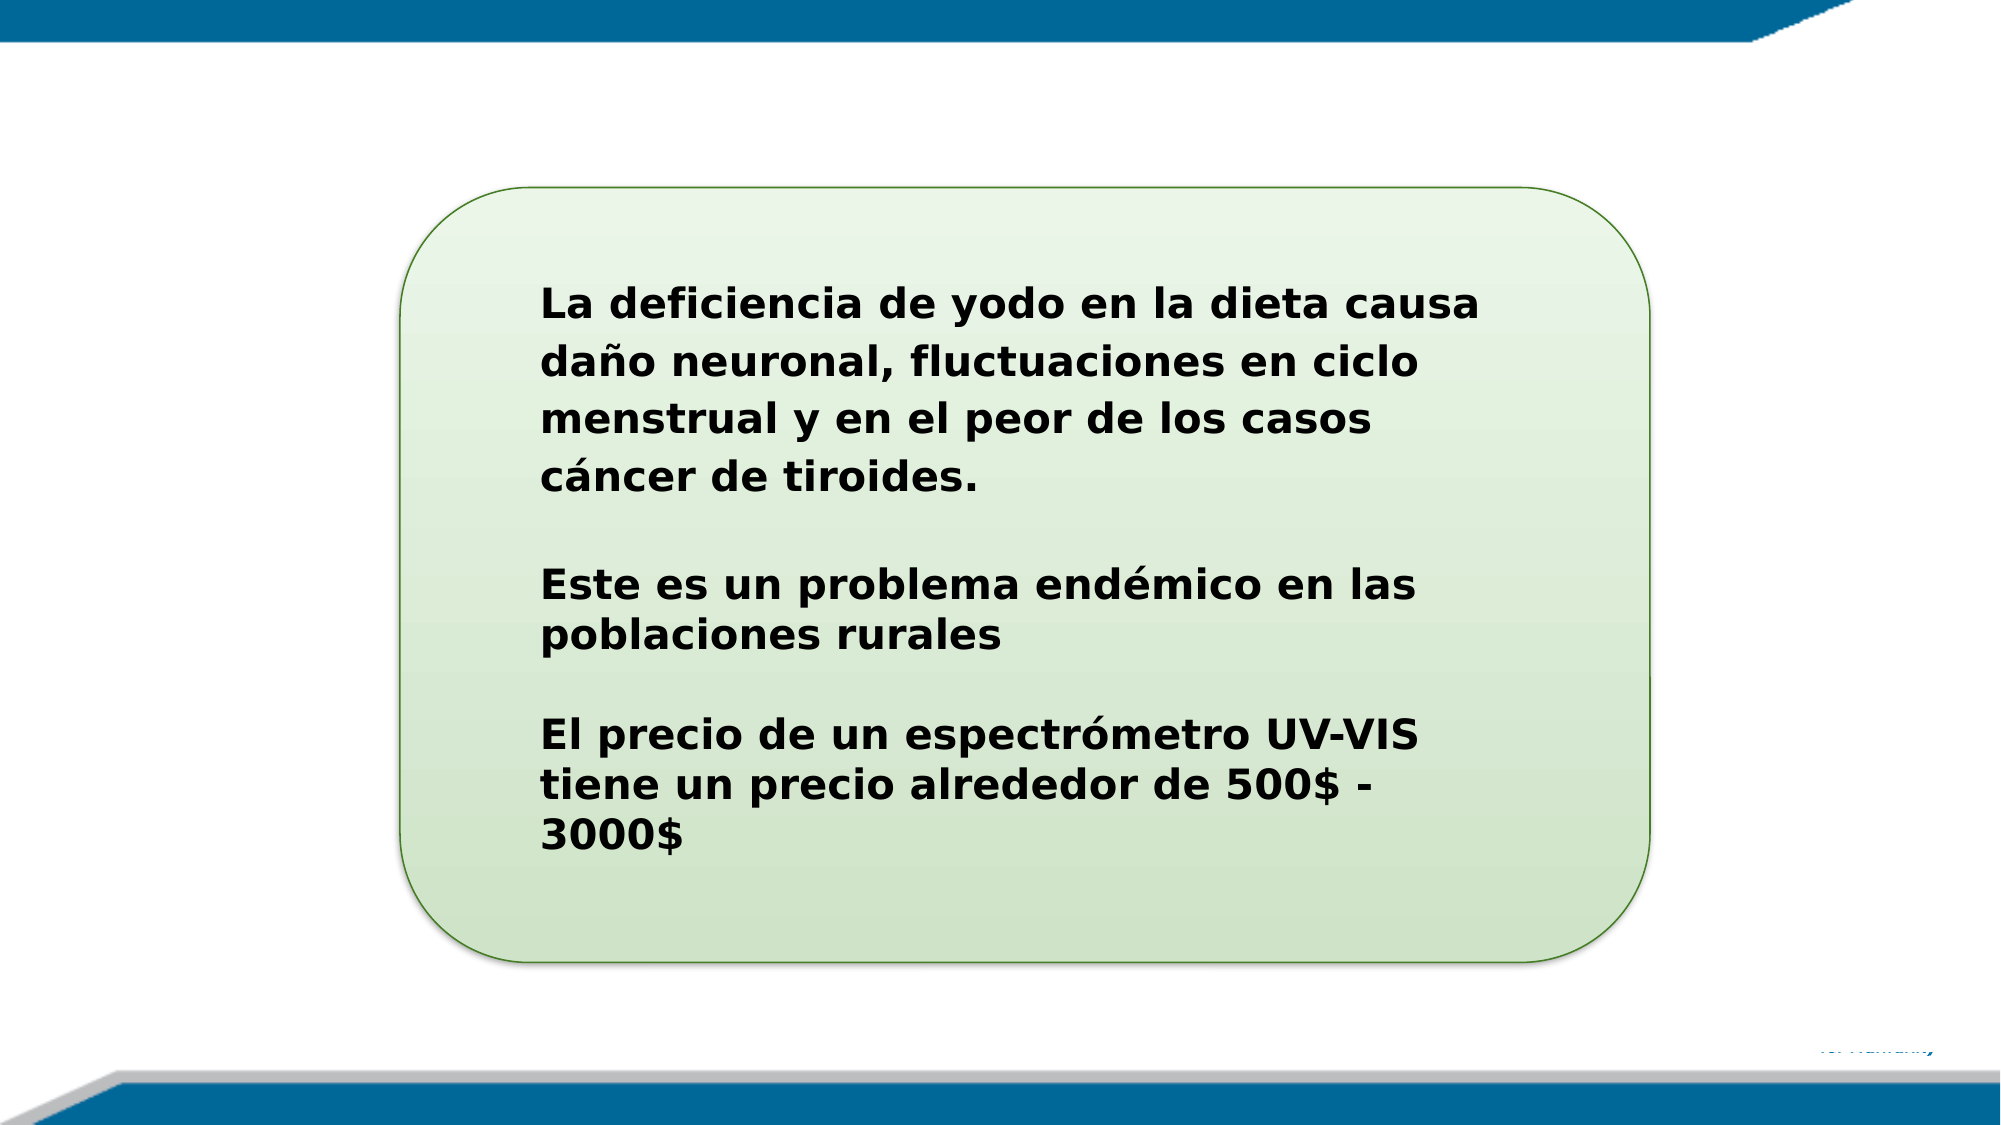

La deficiencia de yodo en la dieta causa daño neuronal, fluctuaciones en ciclo menstrual y en el peor de los casos cáncer de tiroides.

Este es un problema endémico en las poblaciones rurales

El precio de un espectrómetro UV-VIS tiene un precio alrededor de 500$ - 3000$